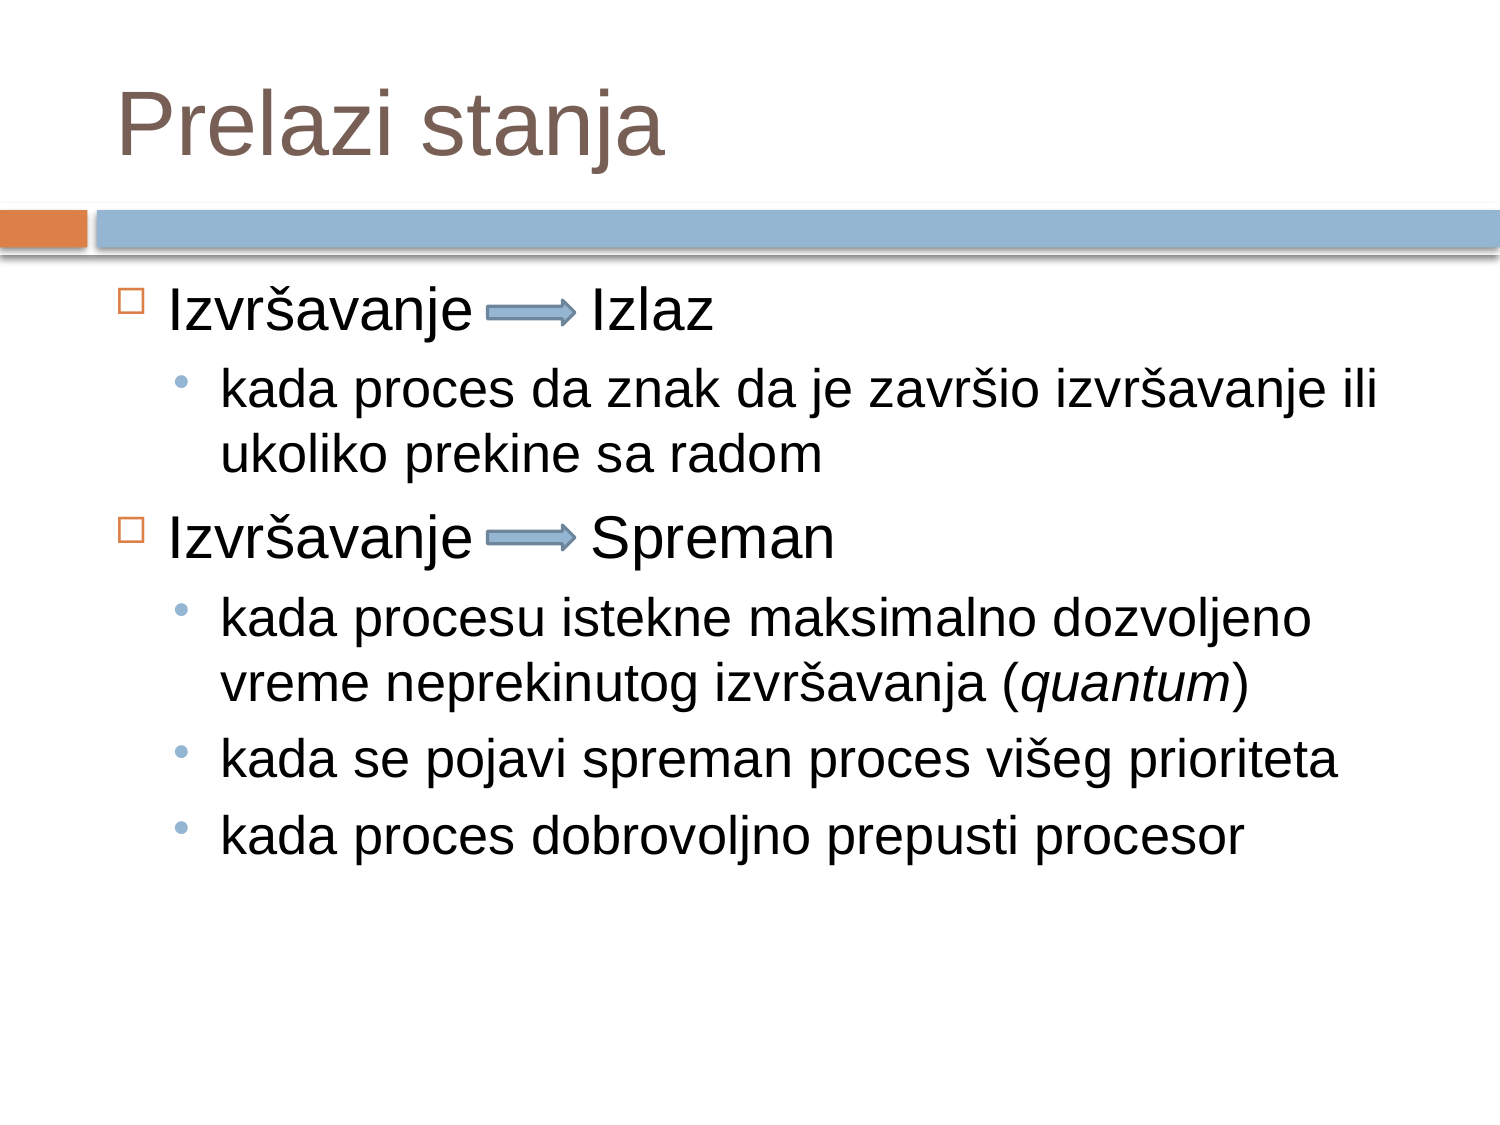

# Prelazi stanja
Izvršavanje       Izlaz
kada proces da znak da je završio izvršavanje ili ukoliko prekine sa radom
Izvršavanje       Spreman
kada procesu istekne maksimalno dozvoljeno vreme neprekinutog izvršavanja (quantum)
kada se pojavi spreman proces višeg prioriteta
kada proces dobrovoljno prepusti procesor